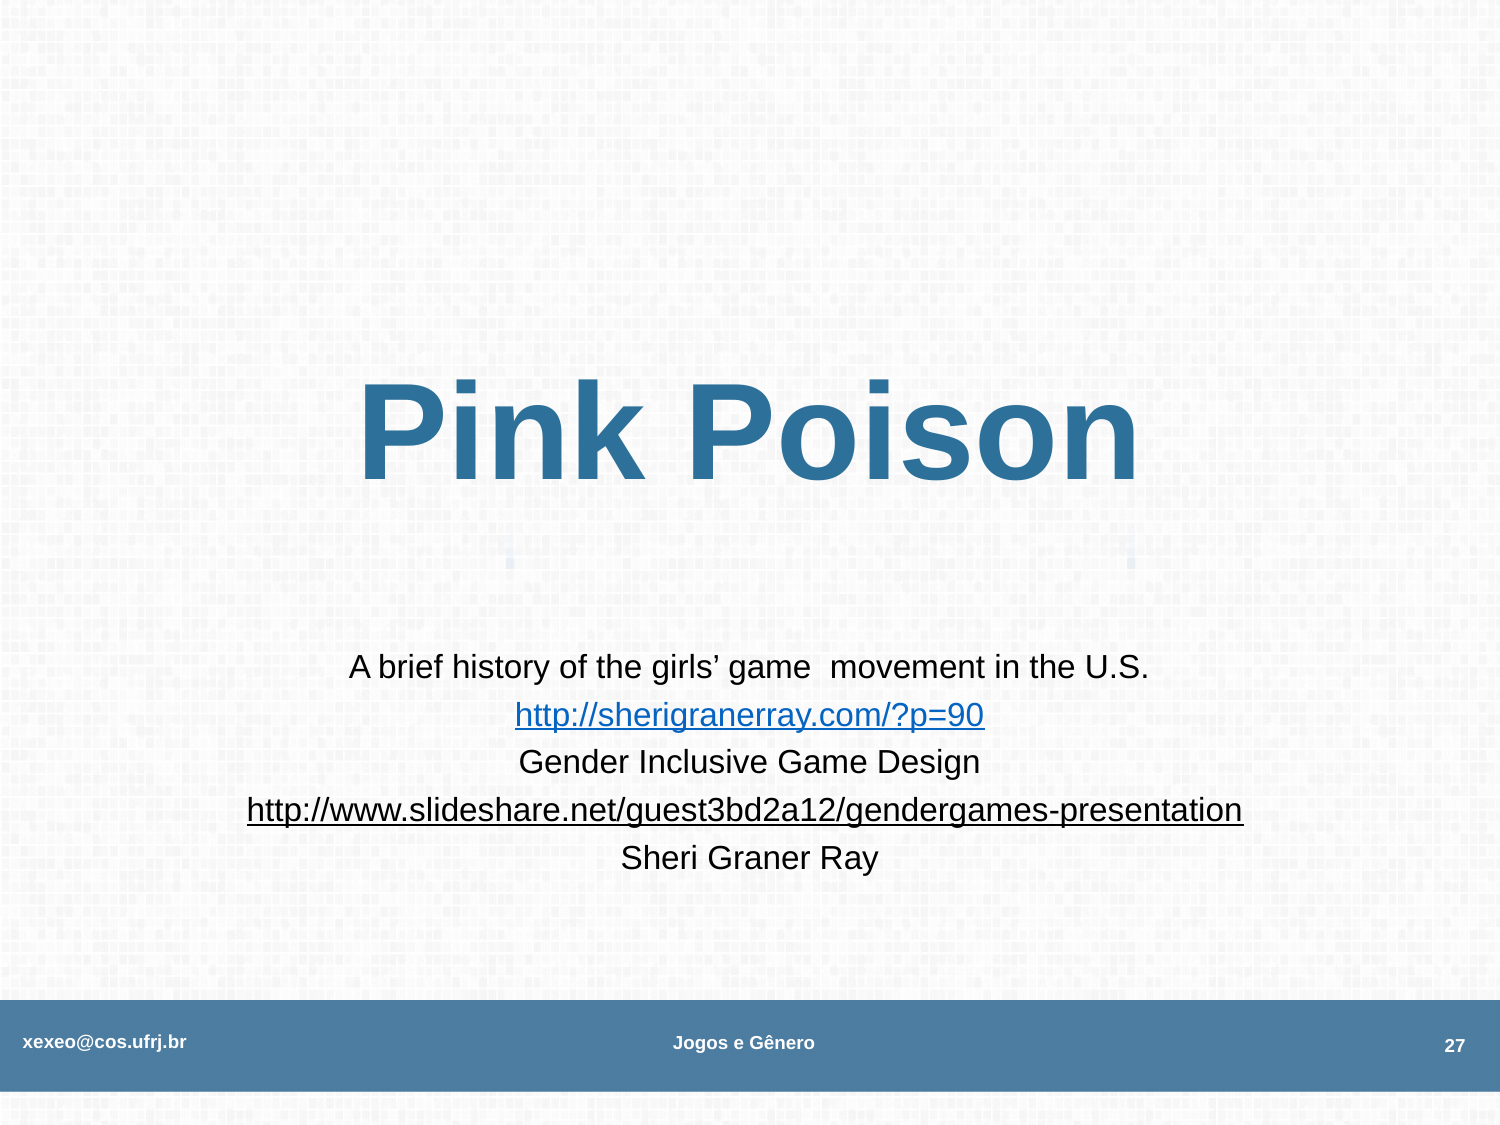

# Pink Poison
A brief history of the girls’ game  movement in the U.S.
http://sherigranerray.com/?p=90
Gender Inclusive Game Design
http://www.slideshare.net/guest3bd2a12/gendergames-presentation
Sheri Graner Ray

xexeo@cos.ufrj.br
Jogos e Gênero
27